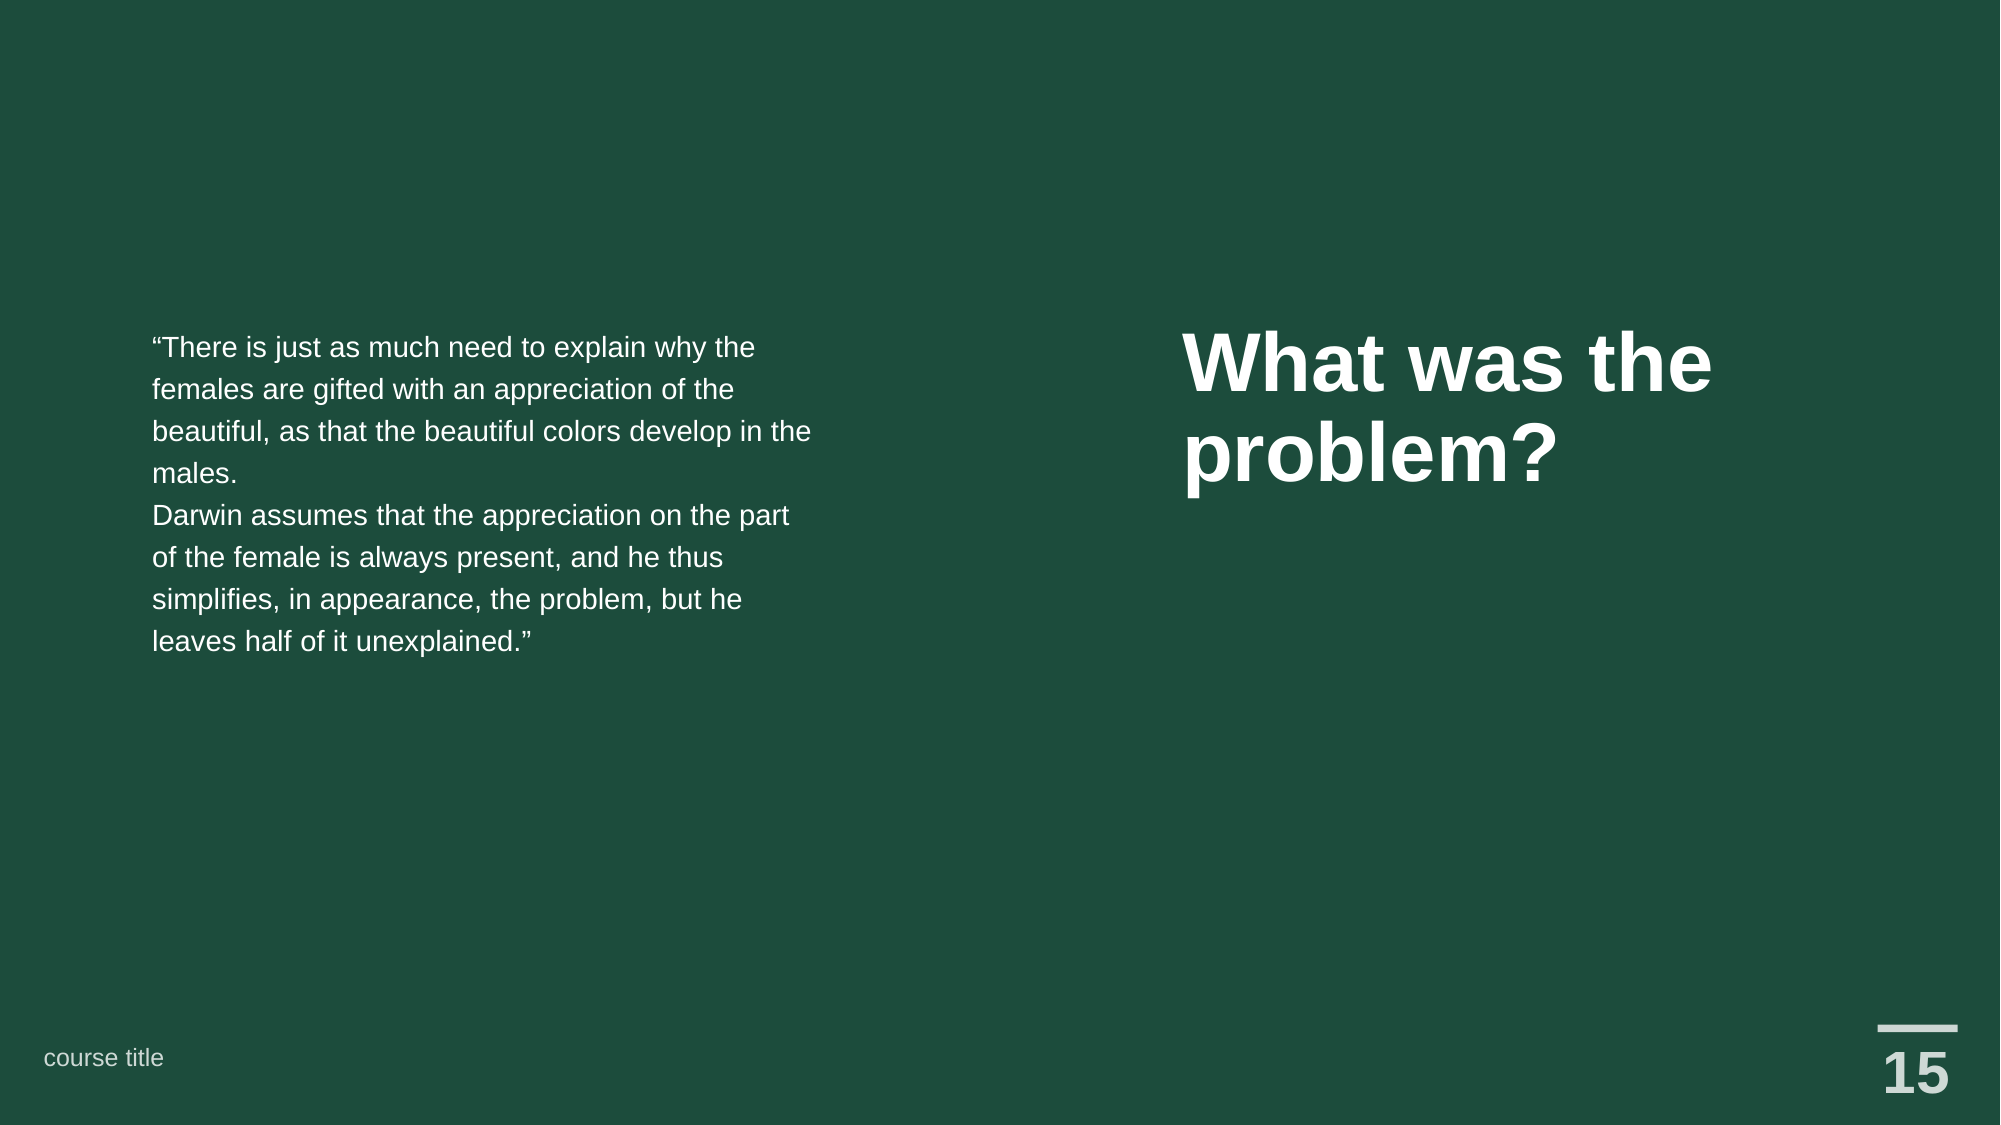

# What was the problem?
“There is just as much need to explain why the females are gifted with an appreciation of the beautiful, as that the beautiful colors develop in the males.
Darwin assumes that the appreciation on the part of the female is always present, and he thus simplifies, in appearance, the problem, but he leaves half of it unexplained.”
15
course title